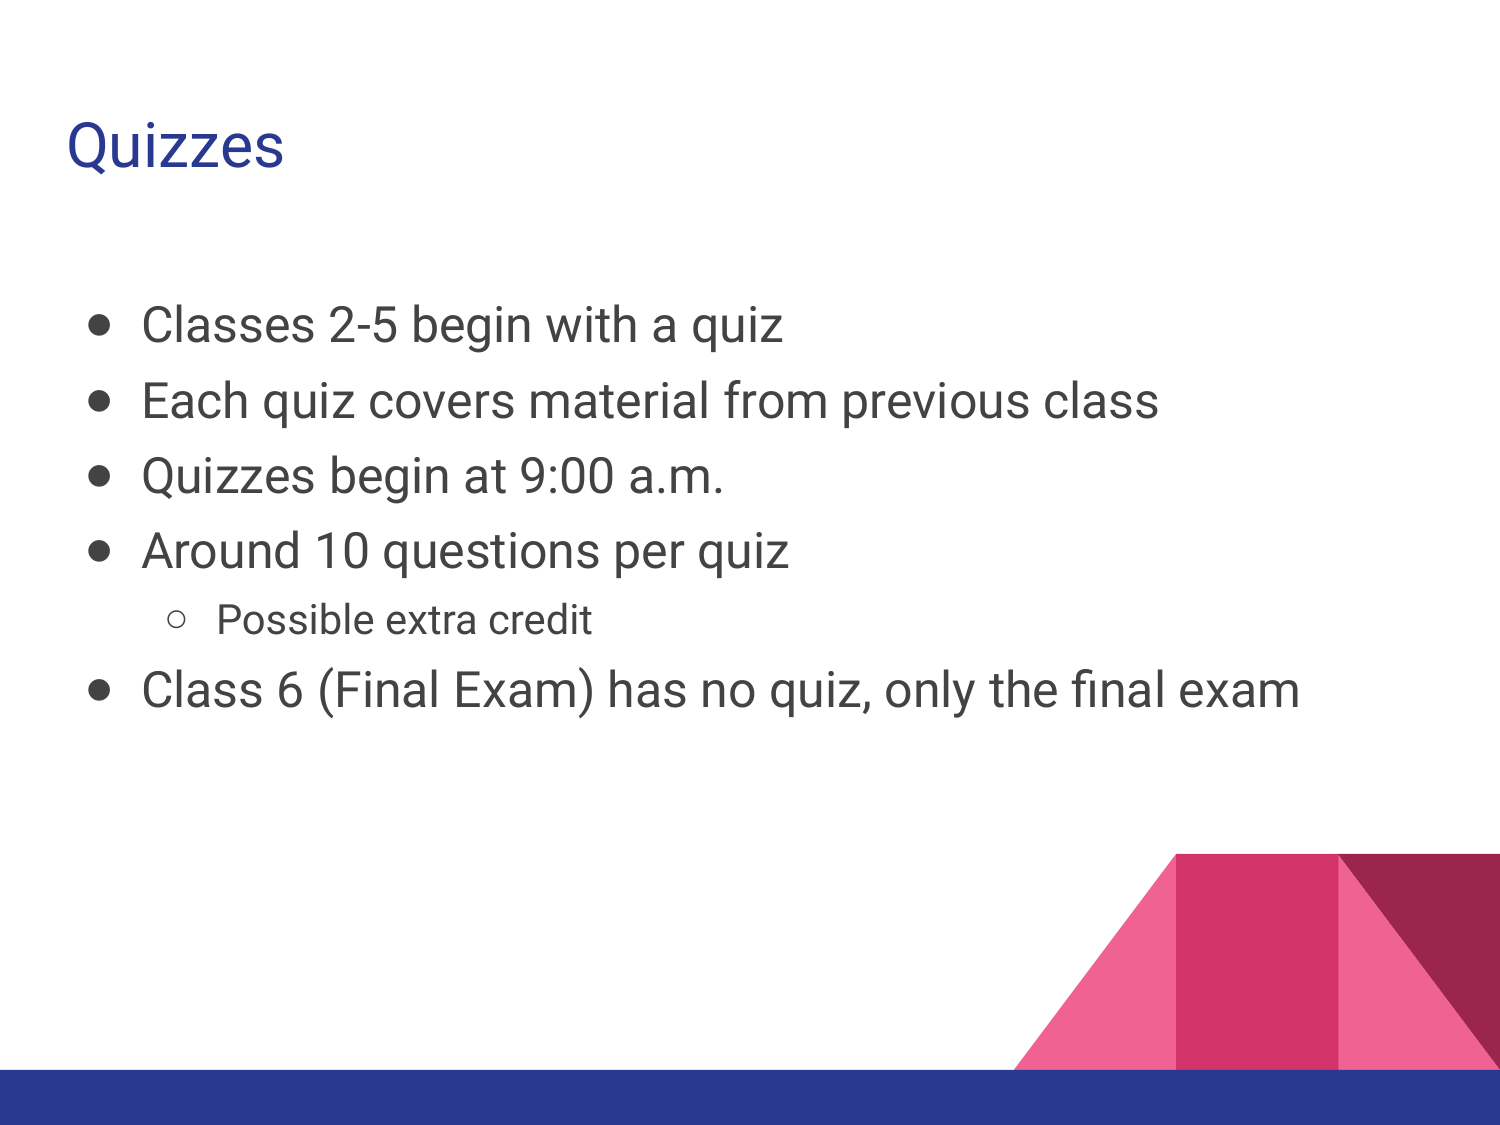

# Quizzes
Classes 2-5 begin with a quiz
Each quiz covers material from previous class
Quizzes begin at 9:00 a.m.
Around 10 questions per quiz
Possible extra credit
Class 6 (Final Exam) has no quiz, only the final exam